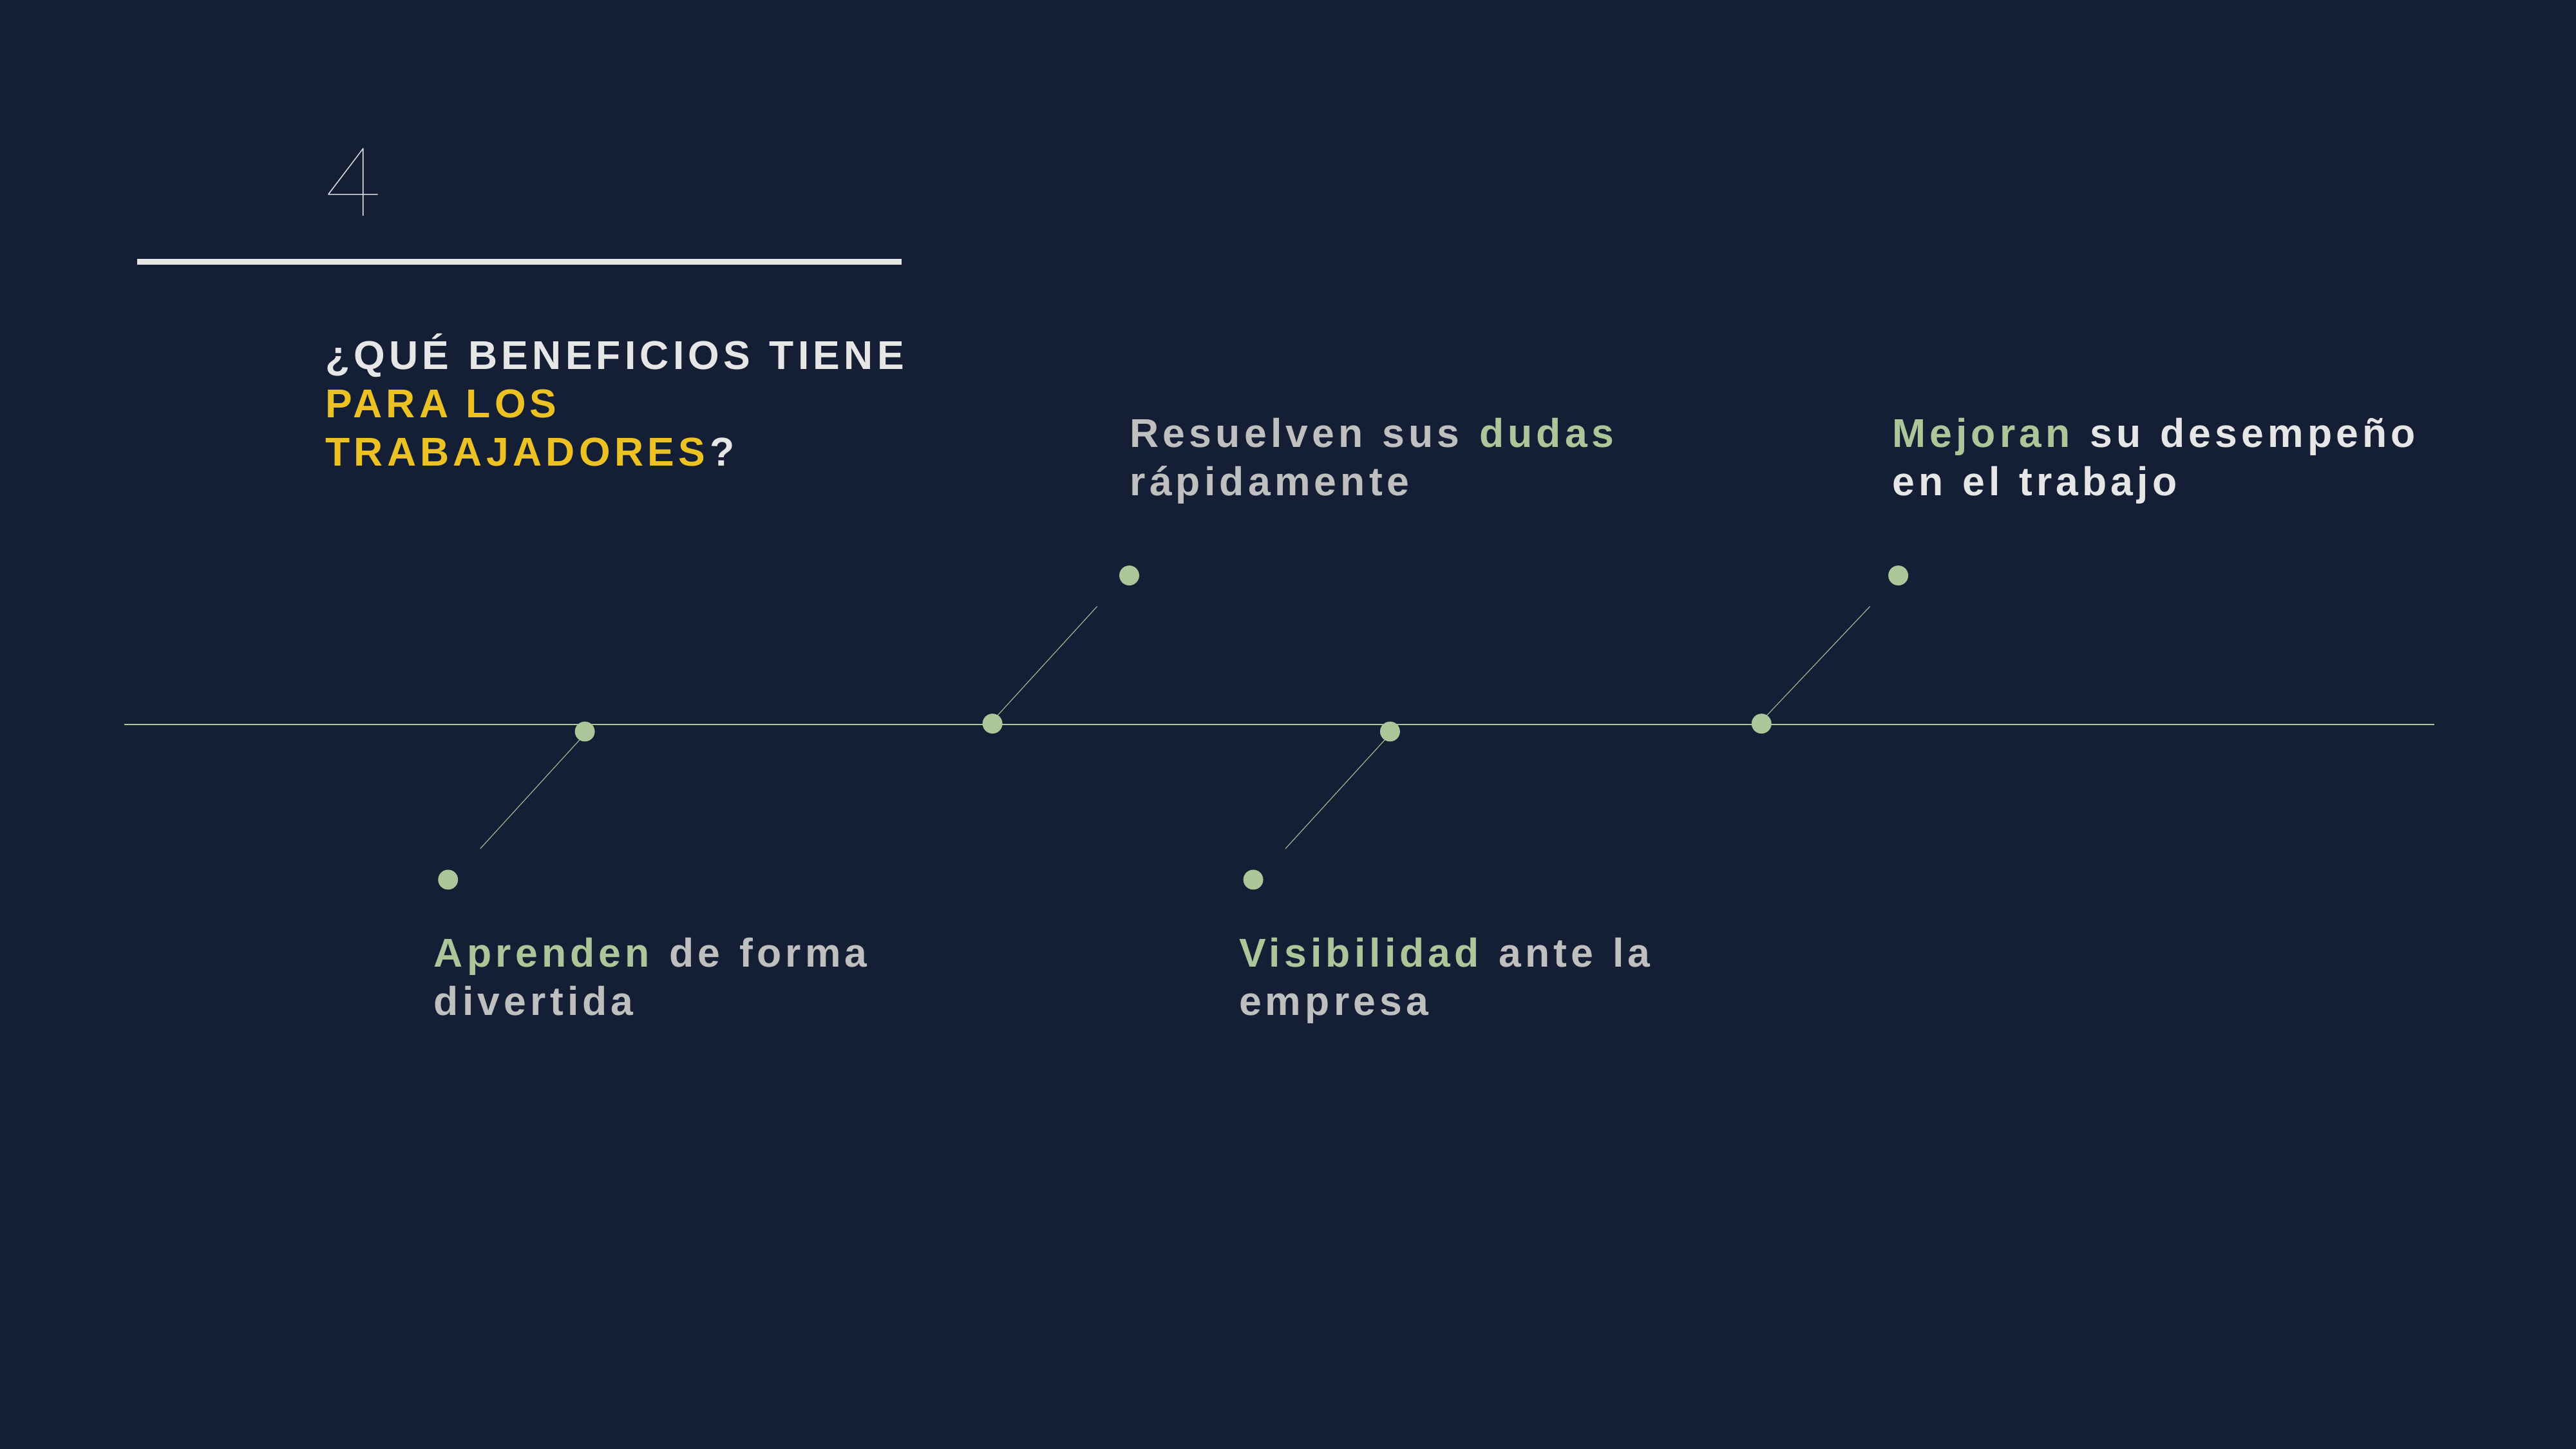

4
¿QUÉ BENEFICIOS TIENE PARA LOS TRABAJADORES?
Resuelven sus dudas rápidamente
Mejoran su desempeño en el trabajo

Aprenden de forma divertida
Visibilidad ante la empresa